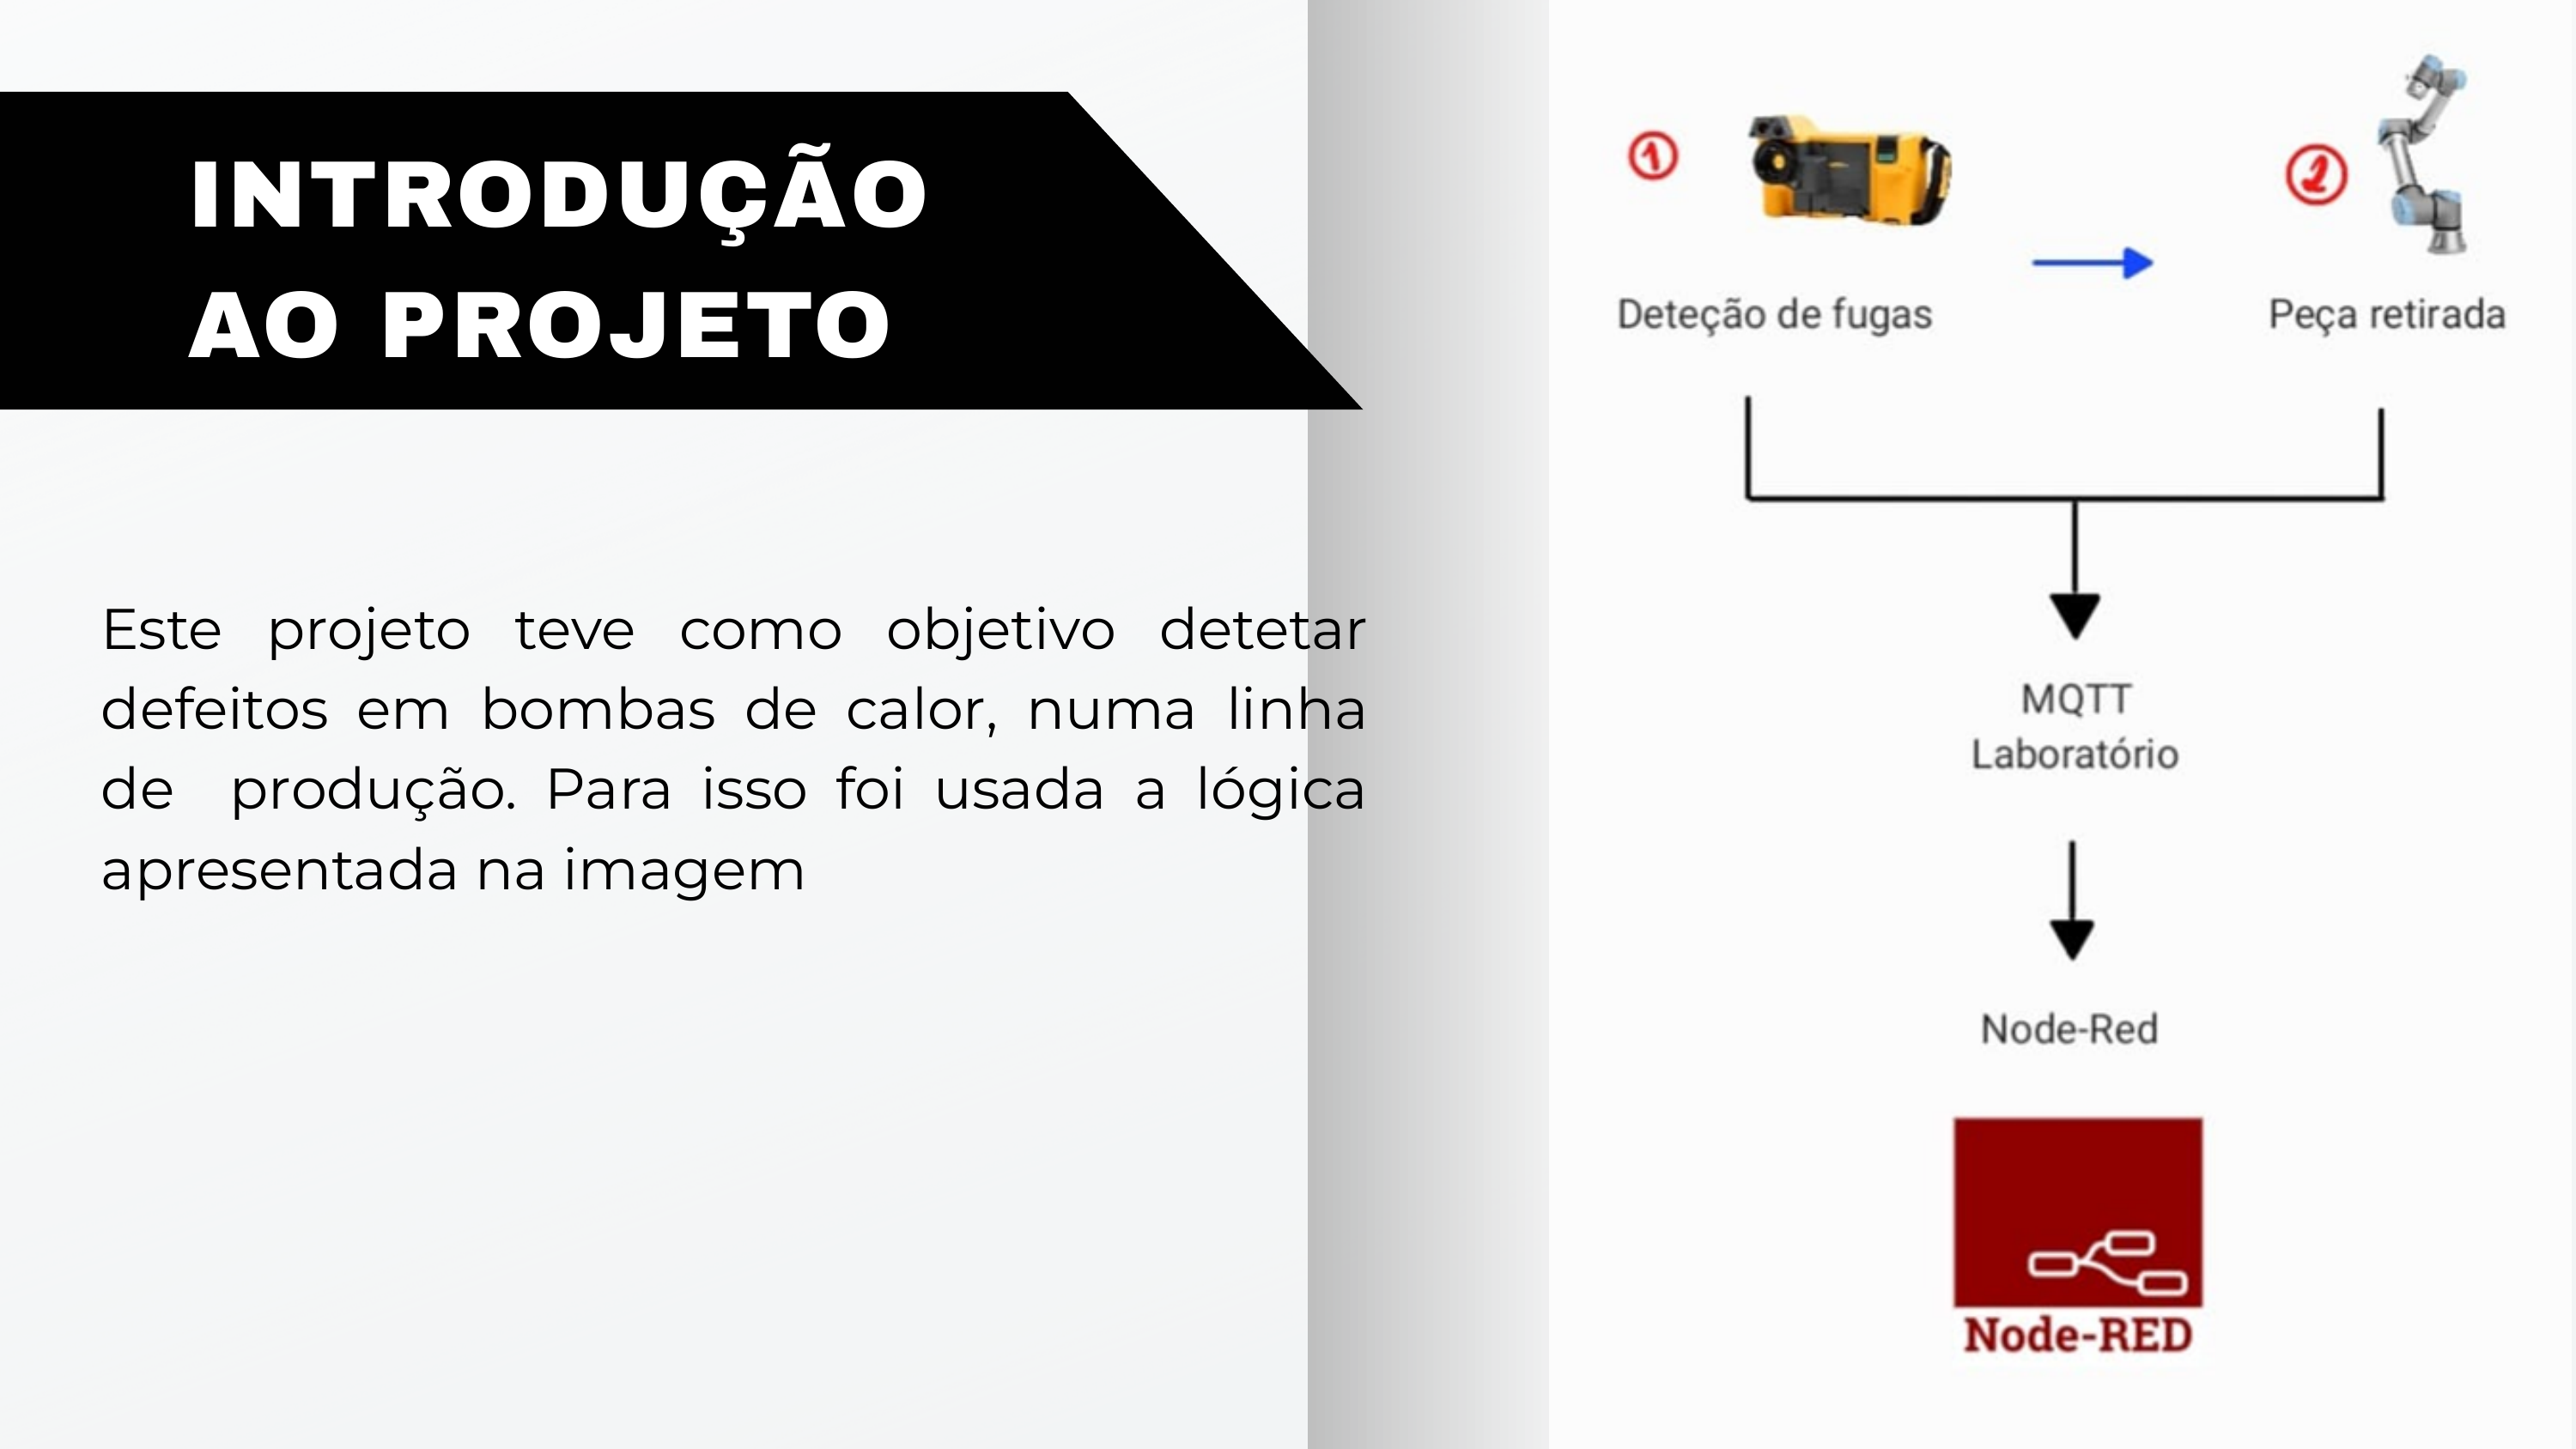

INTRODUÇÃO AO PROJETO
Este projeto teve como objetivo detetar defeitos em bombas de calor, numa linha de  produção. Para isso foi usada a lógica apresentada na imagem